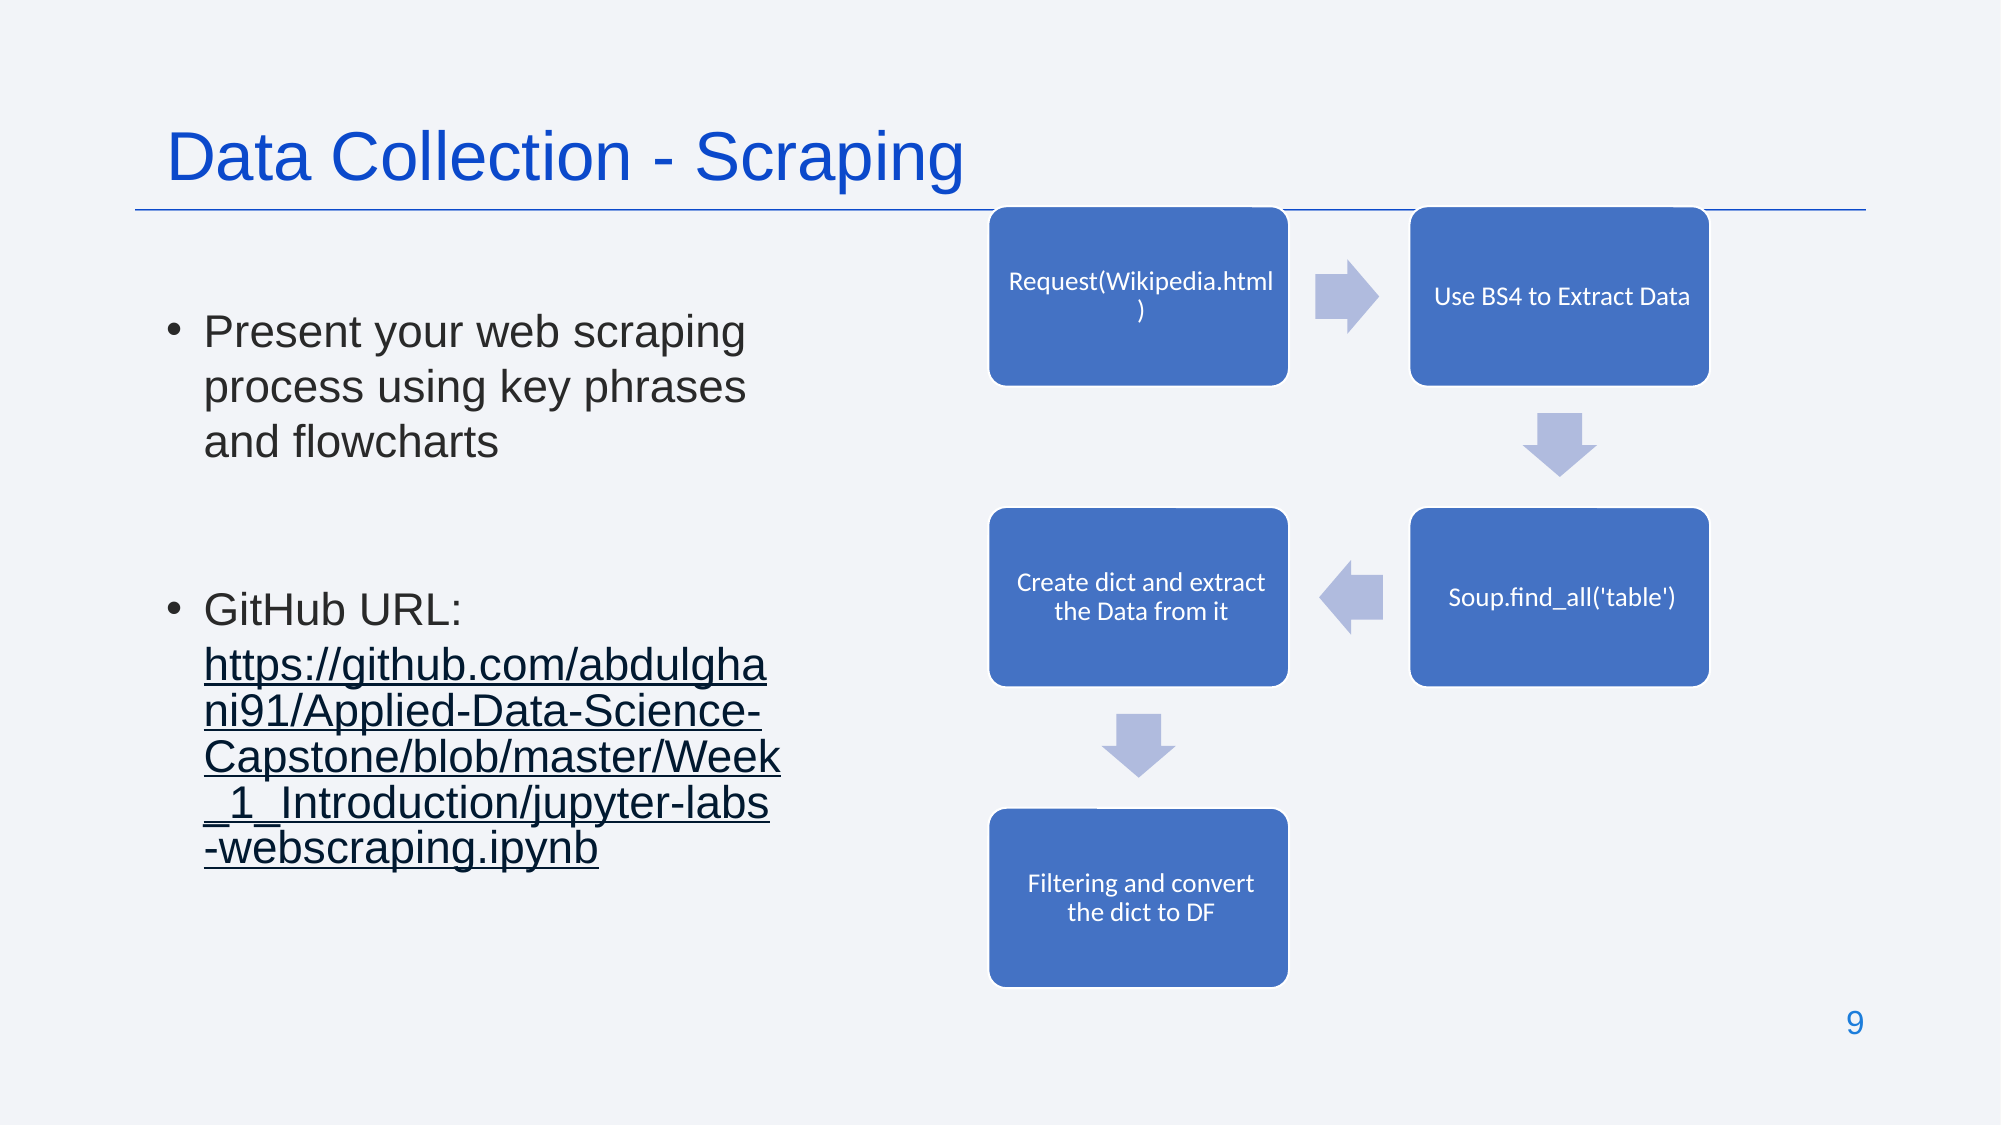

Data Collection - Scraping
Request(Wikipedia.html)

Use BS4 to Extract Data

Soup.find_all('table')

Create dict and extract the Data from it

Filtering and convert the dict to DF
Present your web scraping process using key phrases and flowcharts

GitHub URL: https://github.com/abdulghani91/Applied-Data-Science-Capstone/blob/master/Week_1_Introduction/jupyter-labs-webscraping.ipynb
9